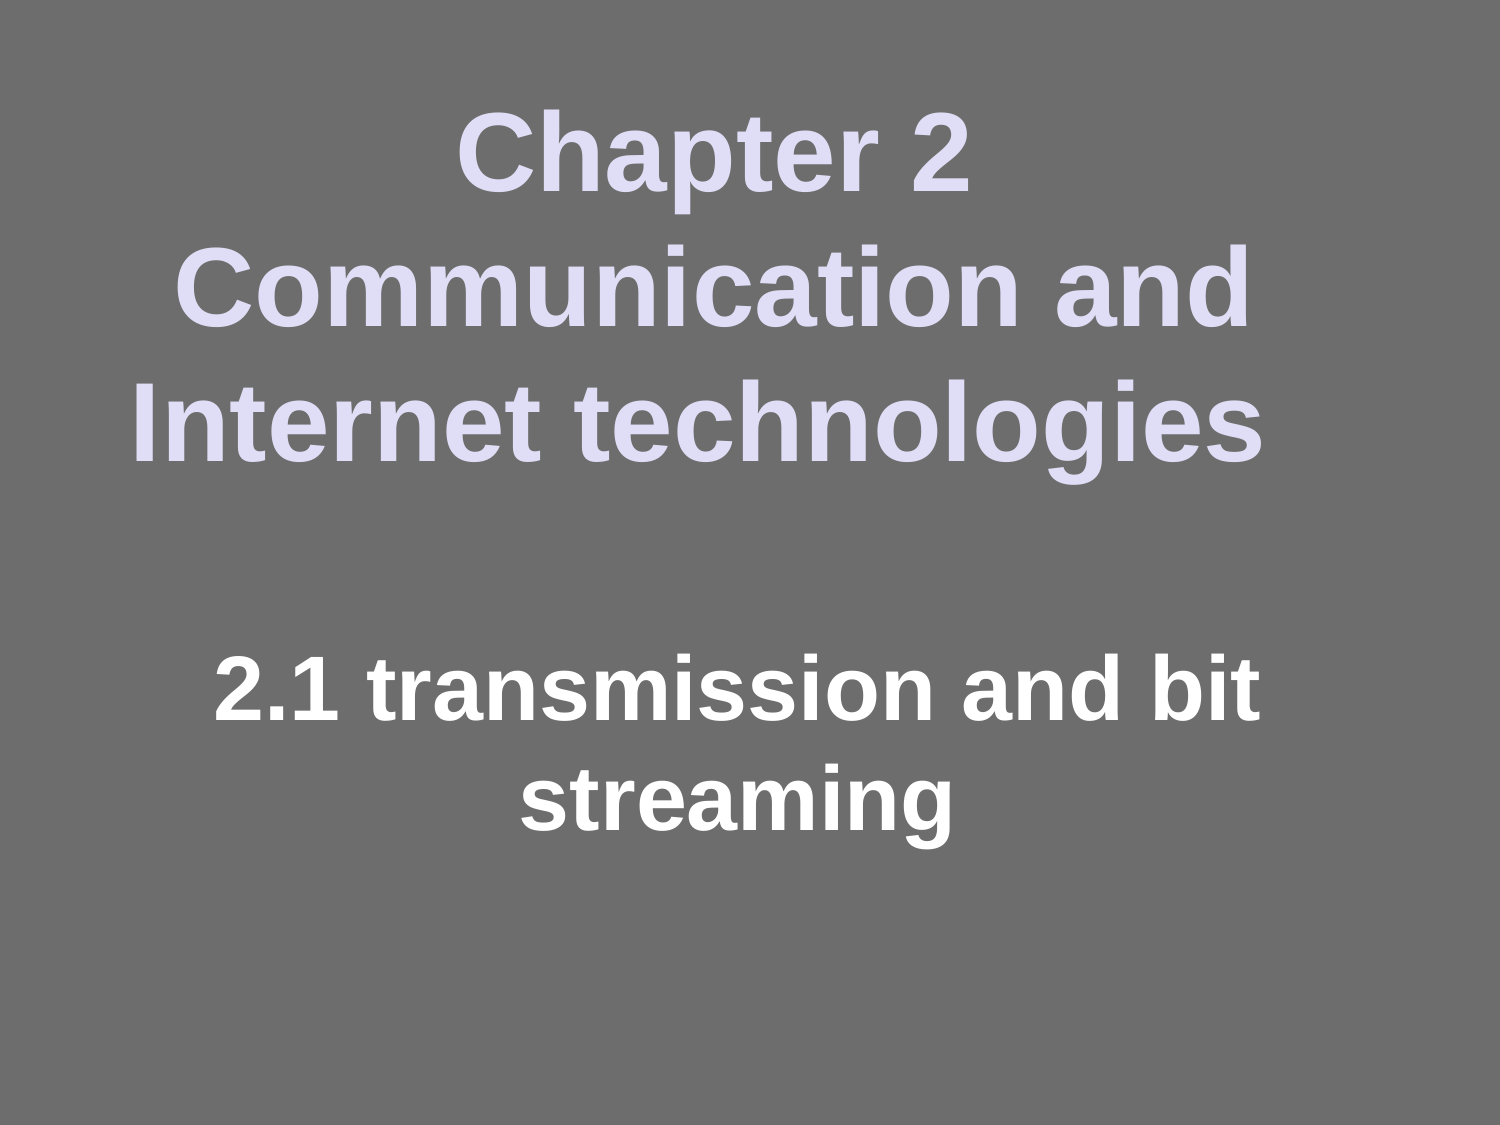

# Chapter 2 Communication and Internet technologies
2.1 transmission and bit streaming